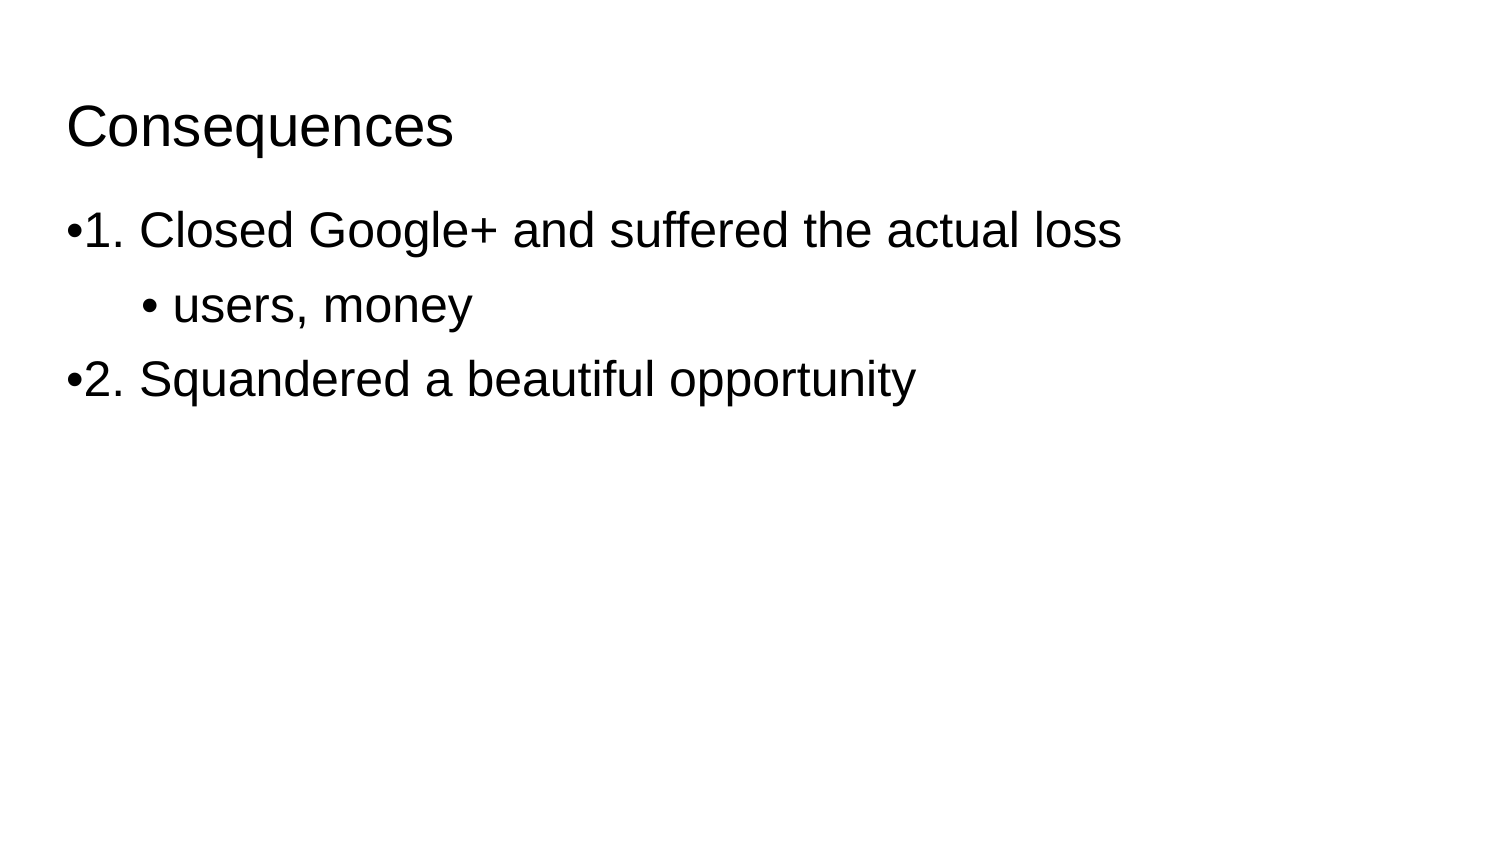

# Consequences
•1. Closed Google+ and suffered the actual loss
• users, money
•2. Squandered a beautiful opportunity